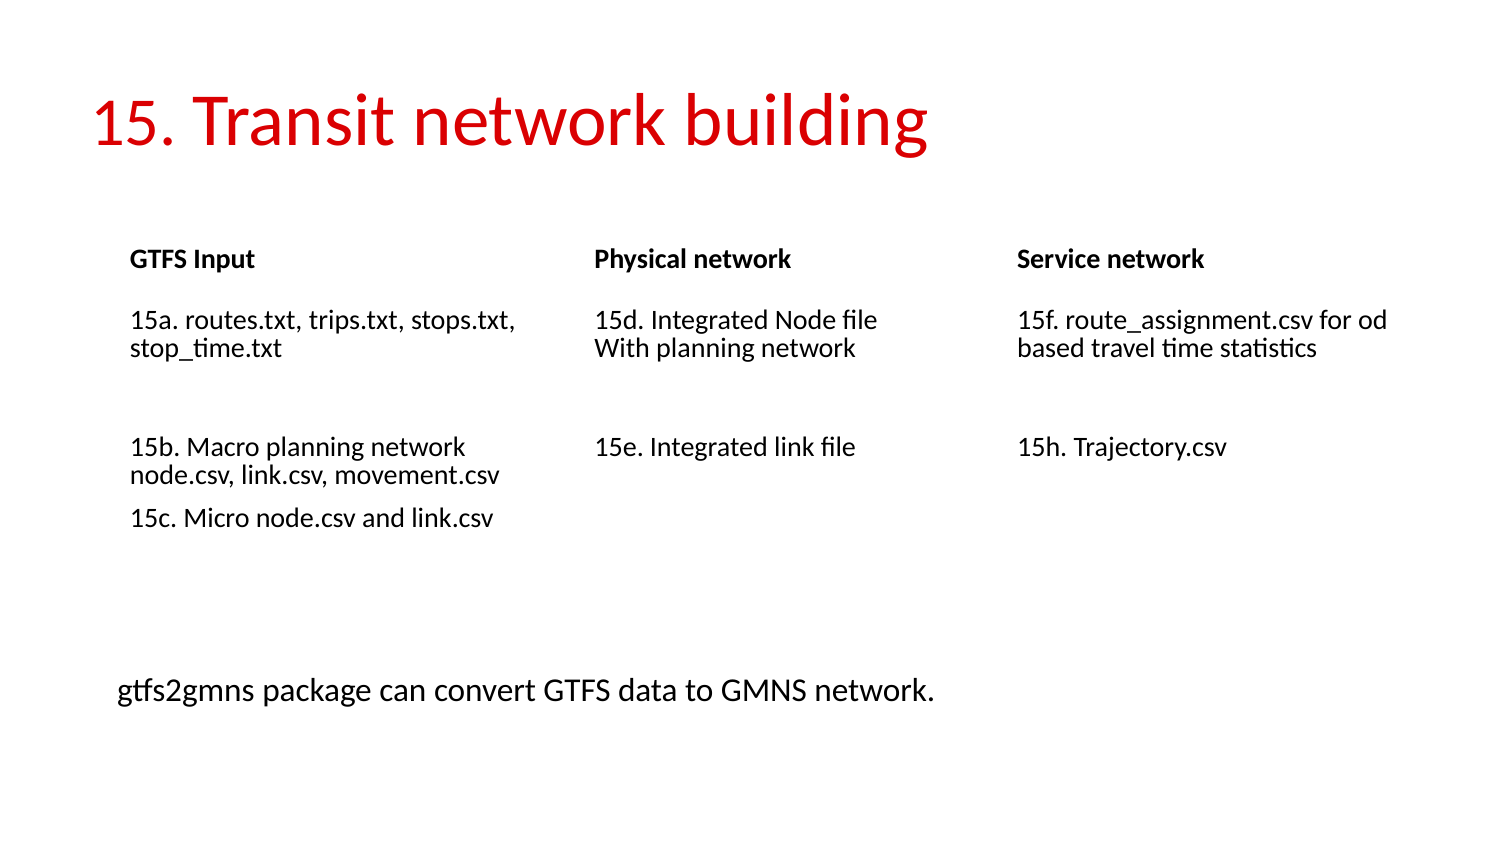

# 15. Transit network building
| GTFS Input | Physical network | Service network |
| --- | --- | --- |
| 15a. routes.txt, trips.txt, stops.txt, stop\_time.txt | 15d. Integrated Node file With planning network | 15f. route\_assignment.csv for od based travel time statistics |
| 15b. Macro planning network node.csv, link.csv, movement.csv | 15e. Integrated link file | 15h. Trajectory.csv |
| 15c. Micro node.csv and link.csv |  |  |
gtfs2gmns package can convert GTFS data to GMNS network.